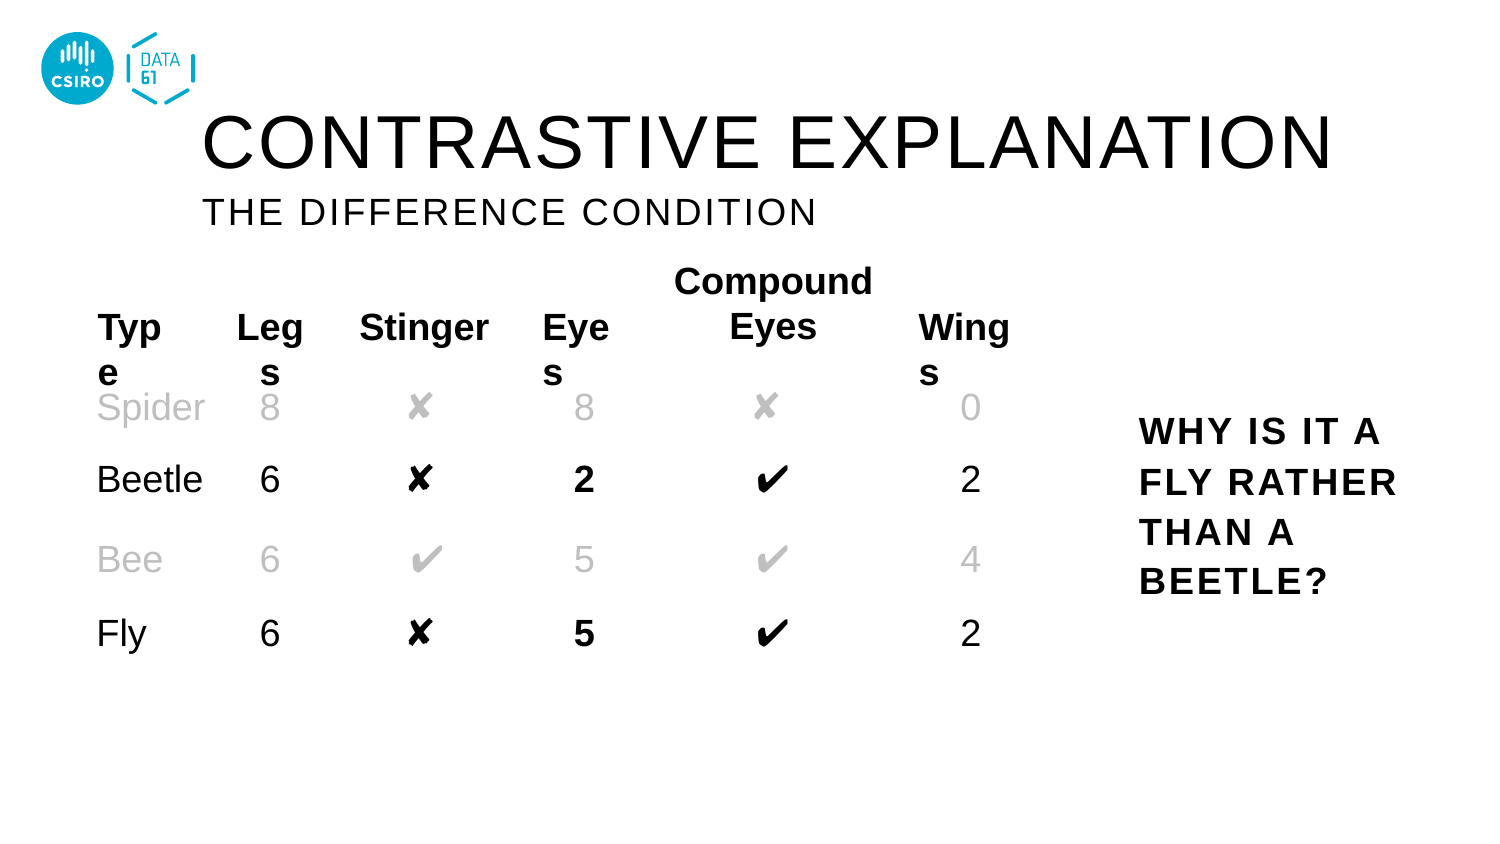

# CONTRASTIVE EXPLANATION THE DIFFERENCE CONDITION
Compound
Eyes
Type
Legs
Stinger
Eyes
Wings
Spider
8
✘
8
✘
0
WHY IS IT A FLY RATHER THAN A BEETLE?
Beetle
6
✘
2
✔
2
Bee
6
✔
5
✔
4
Fly
6
✘
5
✔
2